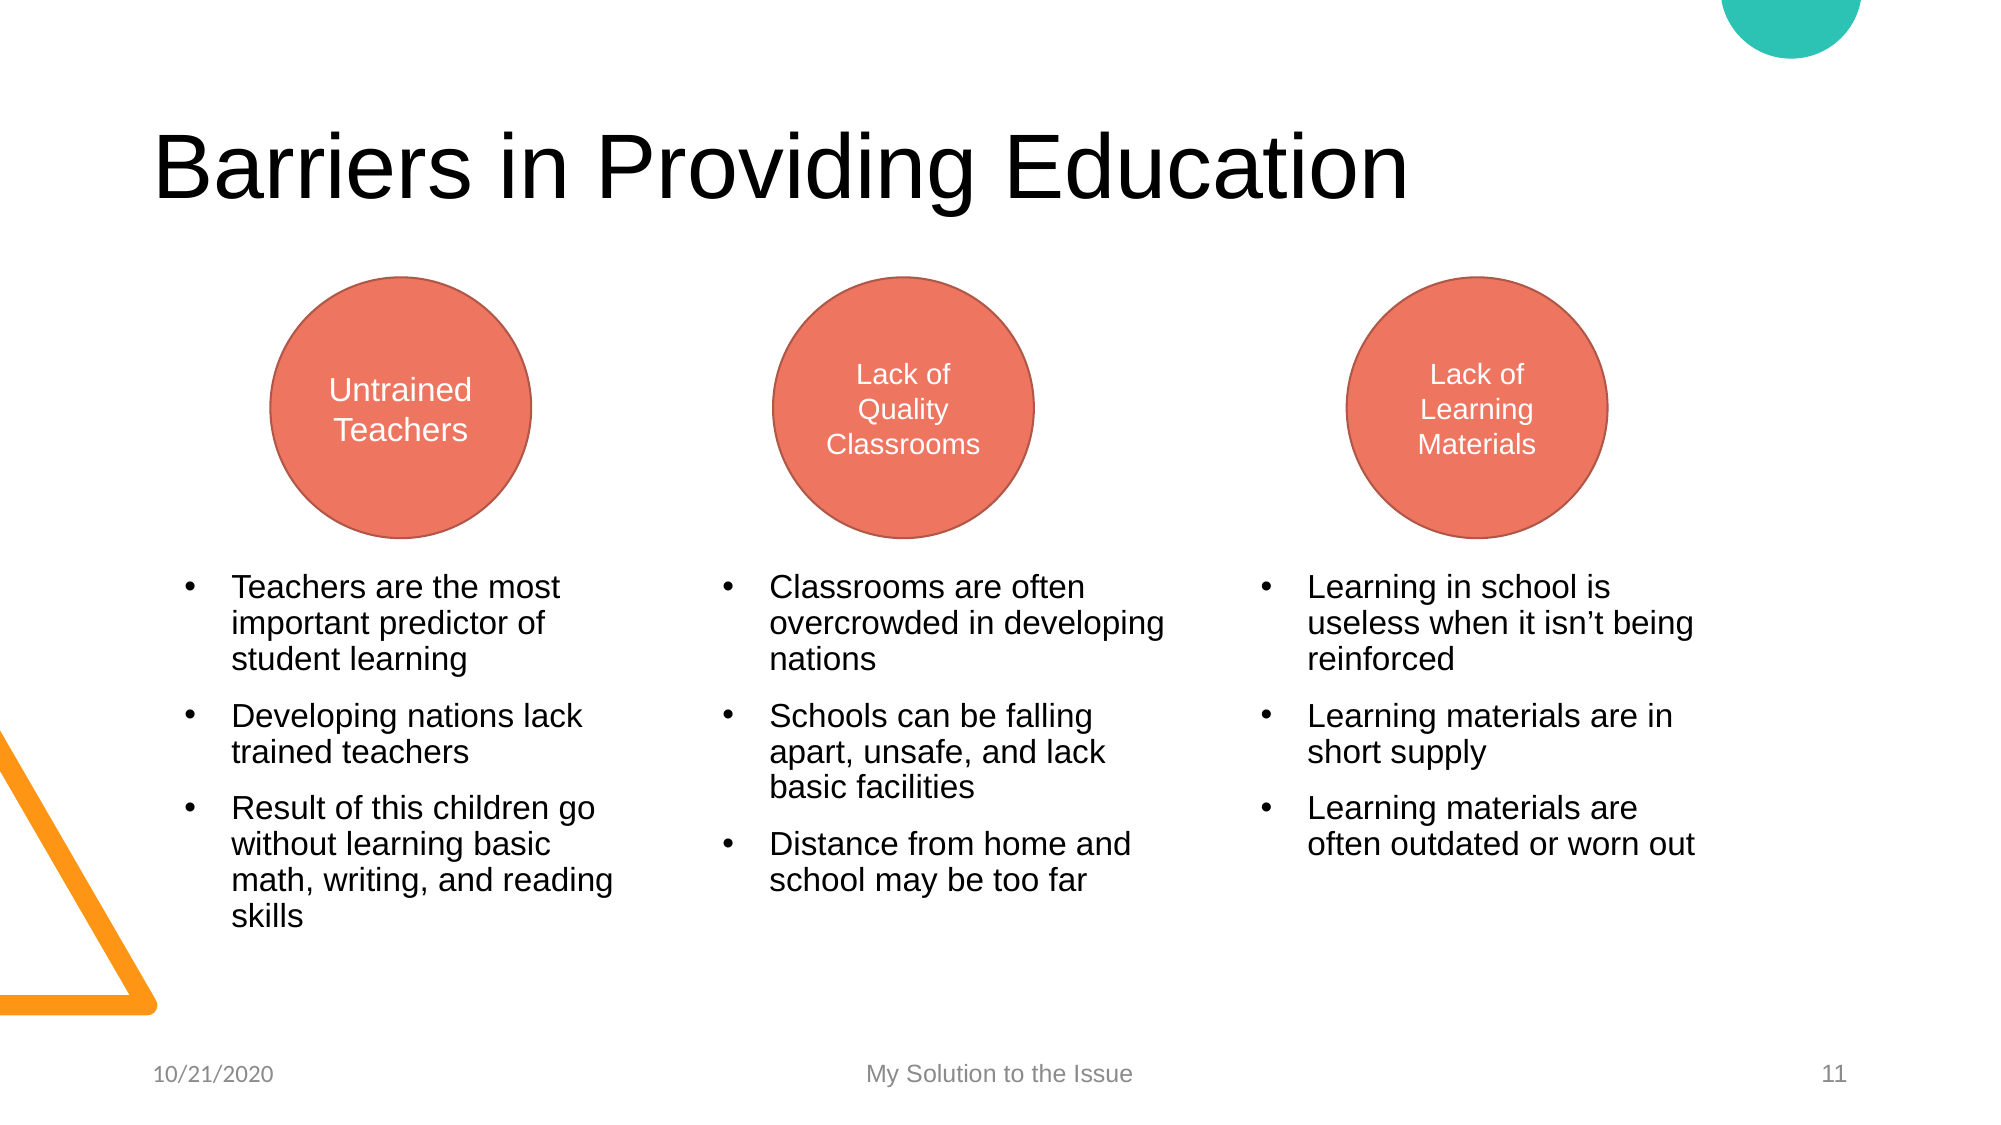

# Barriers in Providing Education
Untrained Teachers
Lack of Quality Classrooms
Lack of Learning Materials
Teachers are the most important predictor of student learning
Developing nations lack trained teachers
Result of this children go without learning basic math, writing, and reading skills
Classrooms are often overcrowded in developing nations
Schools can be falling apart, unsafe, and lack basic facilities
Distance from home and school may be too far
Learning in school is useless when it isn’t being reinforced
Learning materials are in short supply
Learning materials are often outdated or worn out
10/21/2020
My Solution to the Issue
11